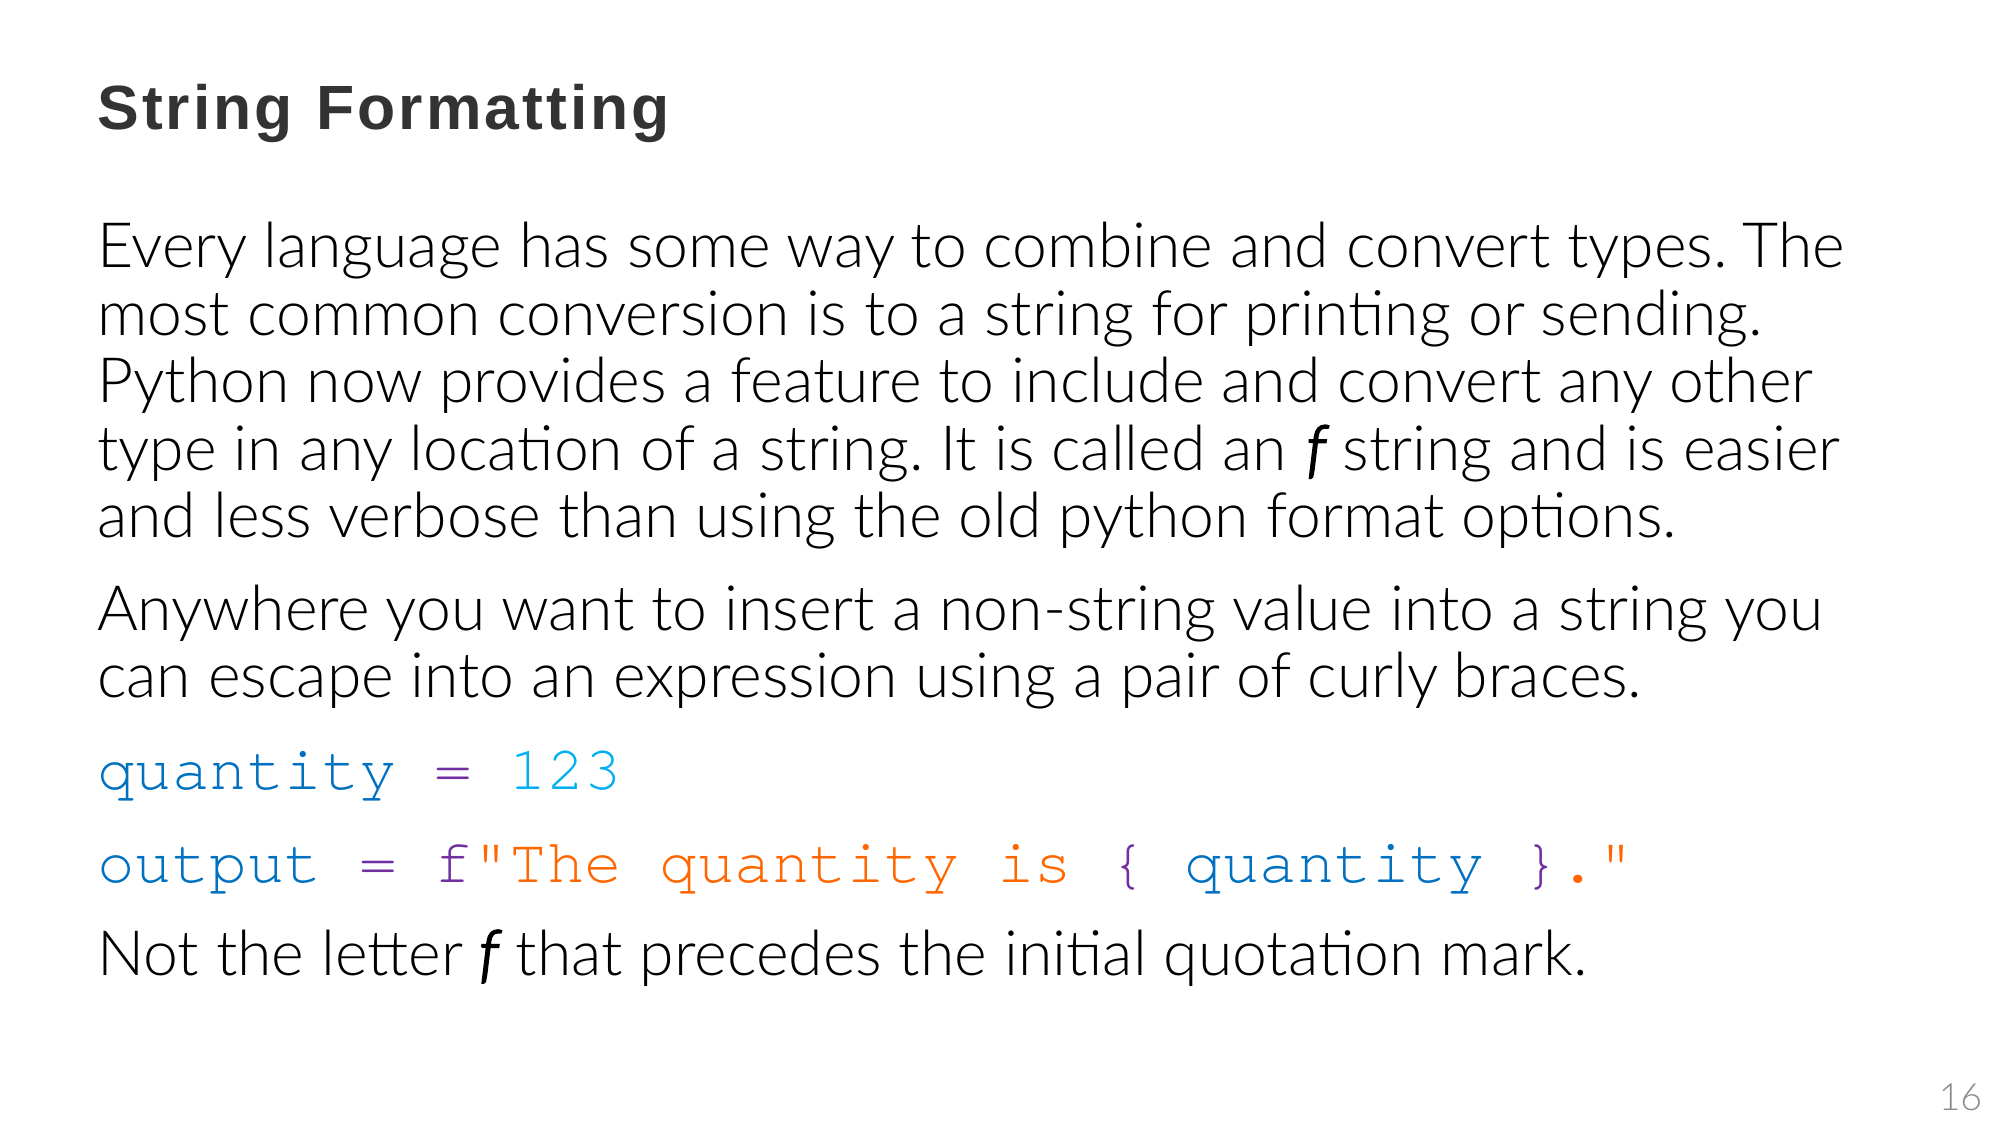

# String Formatting

Every language has some way to combine and convert types. The most common conversion is to a string for printing or sending. Python now provides a feature to include and convert any other type in any location of a string. It is called an f string and is easier and less verbose than using the old python format options.
Anywhere you want to insert a non-string value into a string you can escape into an expression using a pair of curly braces.
quantity = 123
output = f"The quantity is { quantity }."
Not the letter f that precedes the initial quotation mark.

16